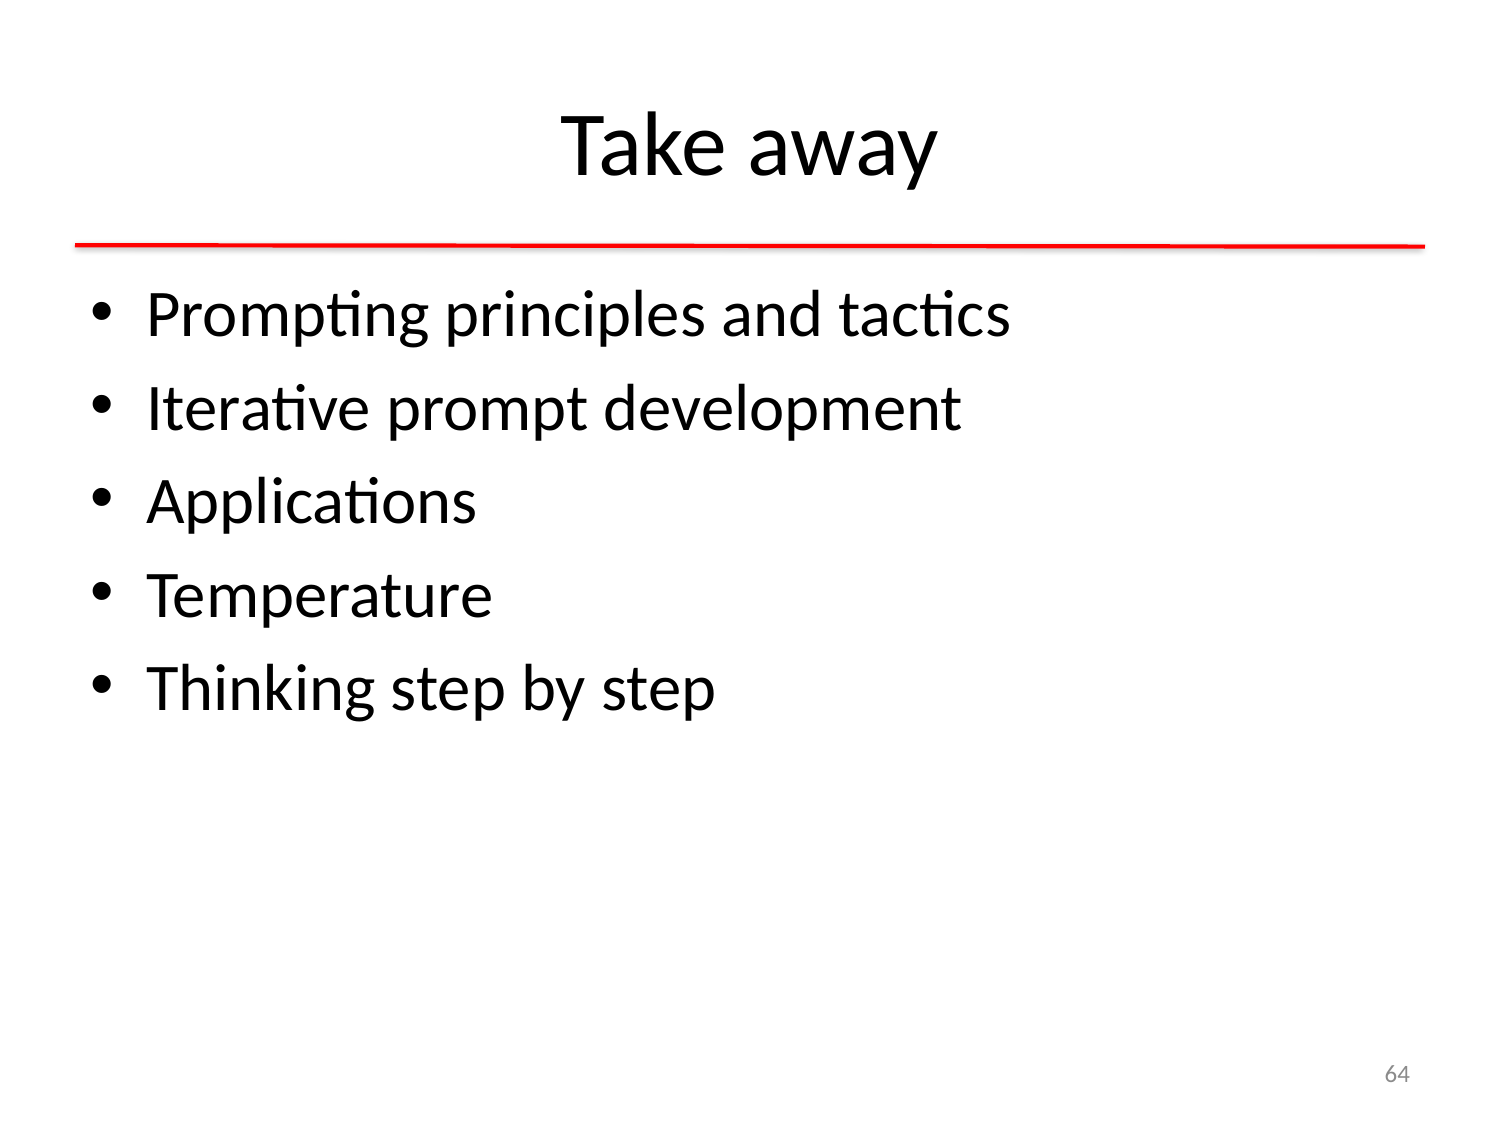

# Take away
Prompting principles and tactics
Iterative prompt development
Applications
Temperature
Thinking step by step
64